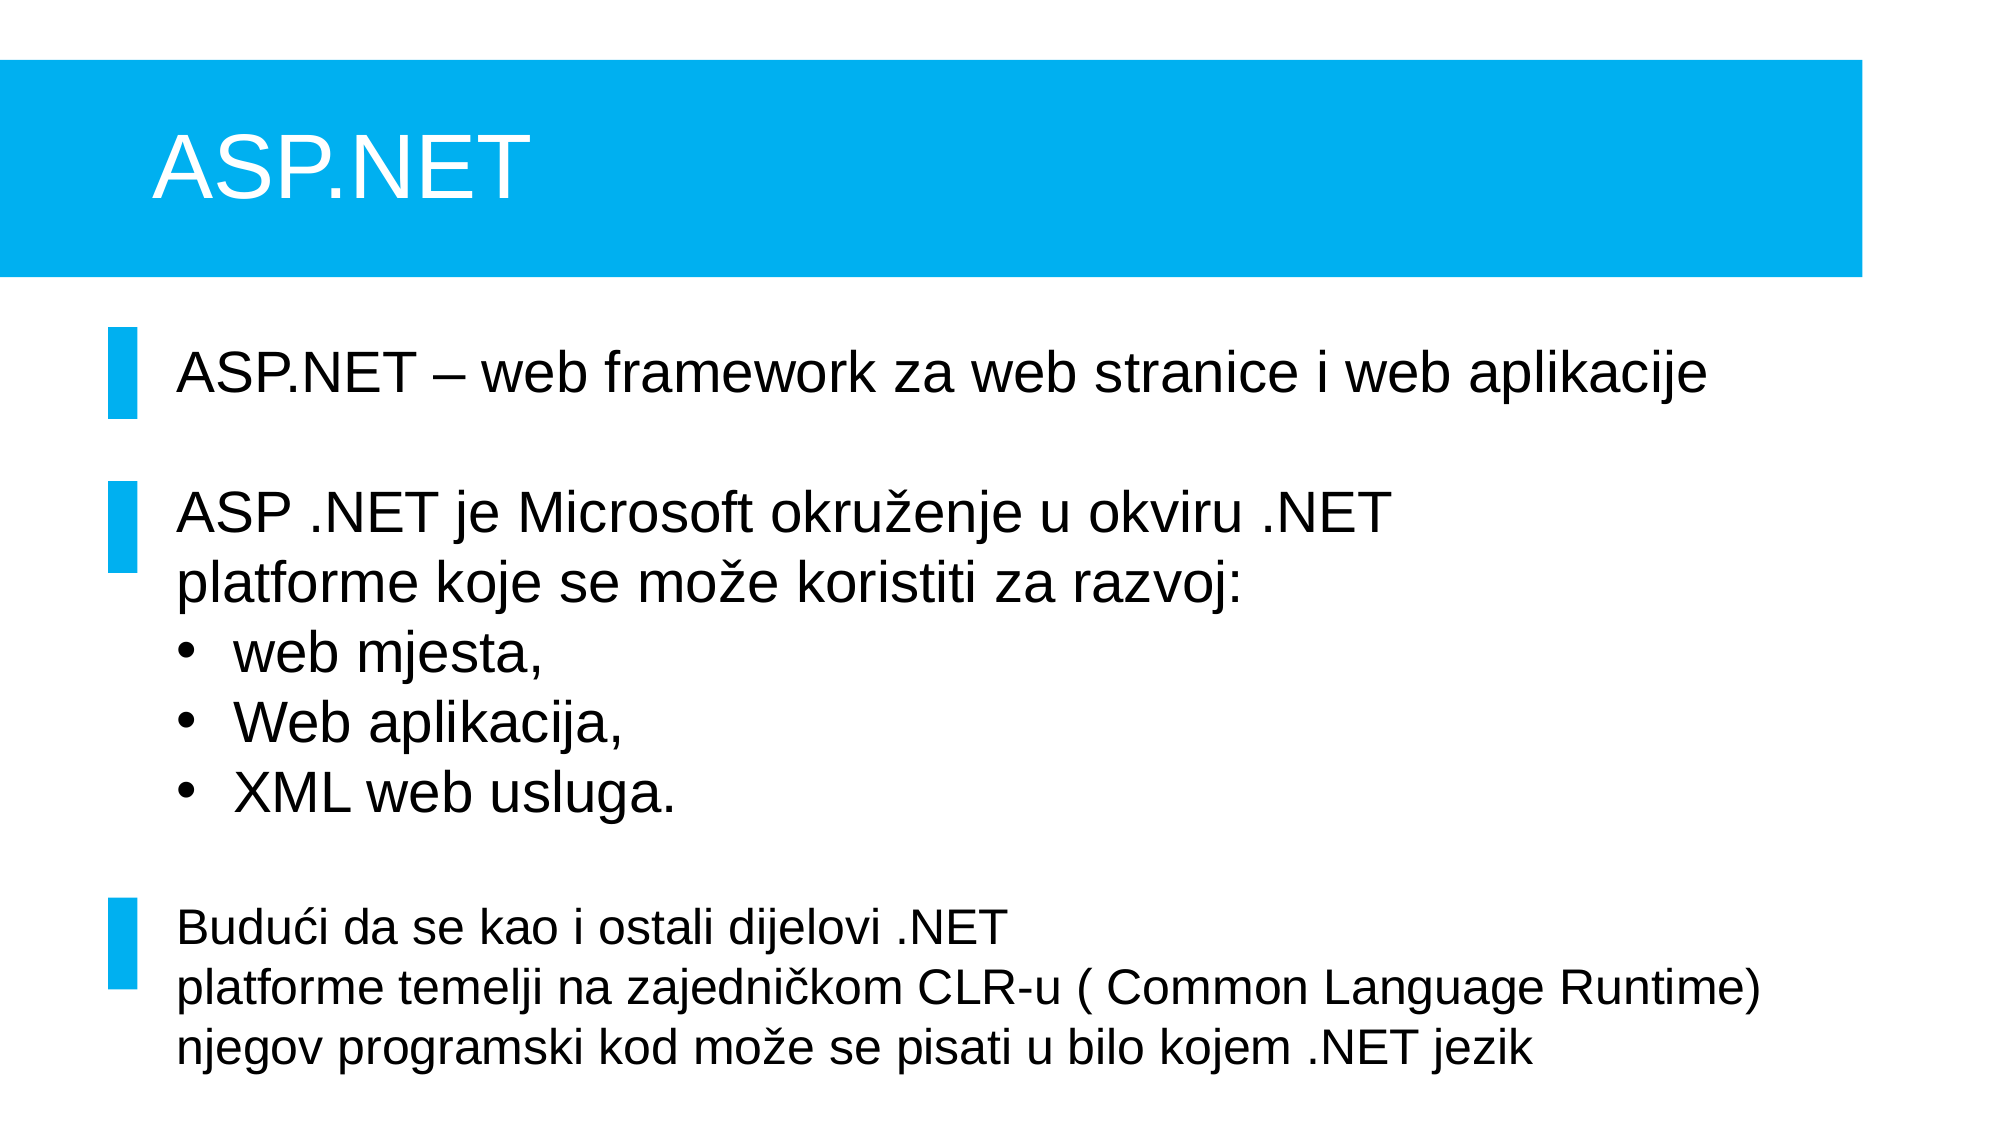

# ASP.NET

ASP.NET – web framework za web stranice i web aplikacije

ASP .NET je Microsoft okruženje u okviru .NET
platforme koje se može koristiti za razvoj:
web mjesta,
Web aplikacija,
XML web usluga.

Budući da se kao i ostali dijelovi .NET
platforme temelji na zajedničkom CLR-u ( Common Language Runtime)
njegov programski kod može se pisati u bilo kojem .NET jezik